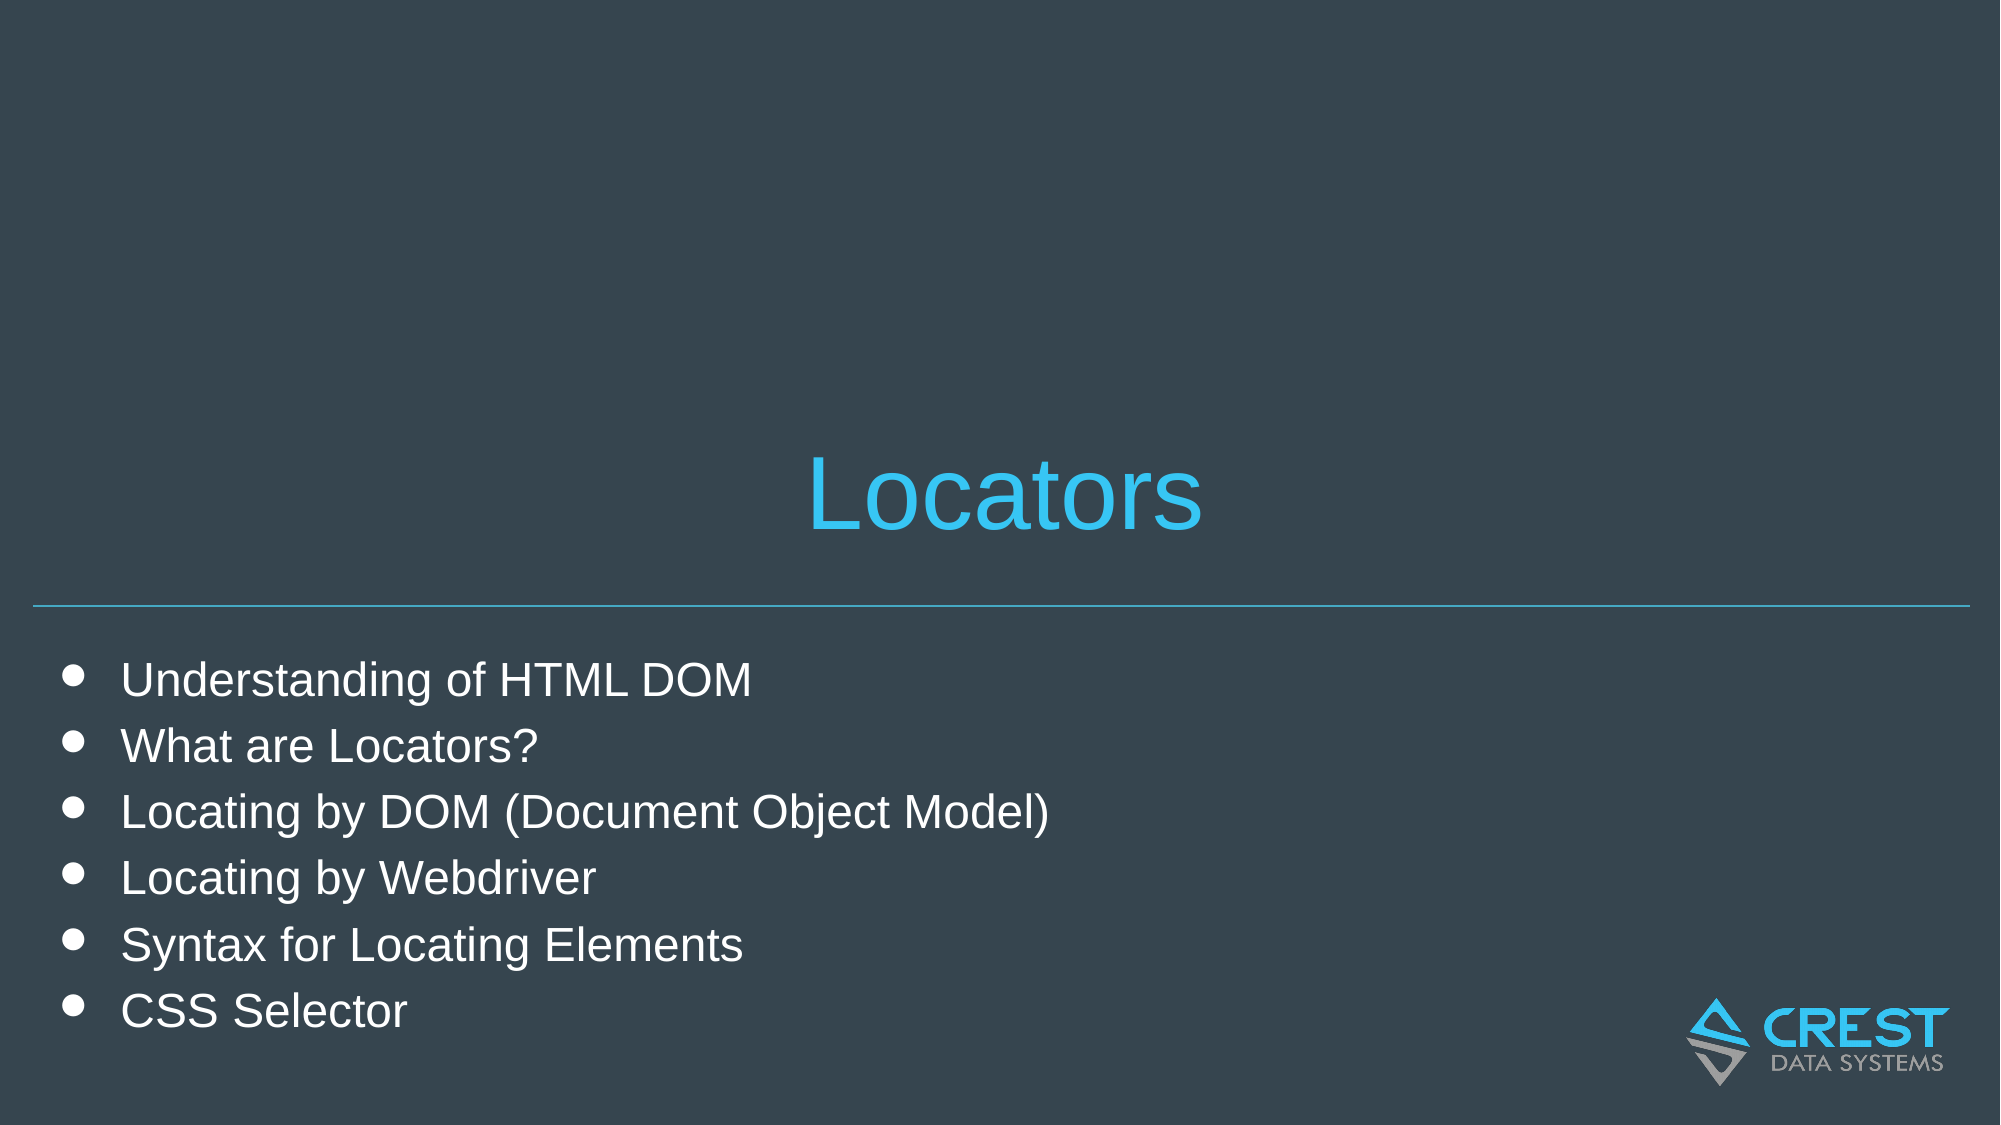

# Locators
Understanding of HTML DOM
What are Locators?
Locating by DOM (Document Object Model)
Locating by Webdriver
Syntax for Locating Elements
CSS Selector